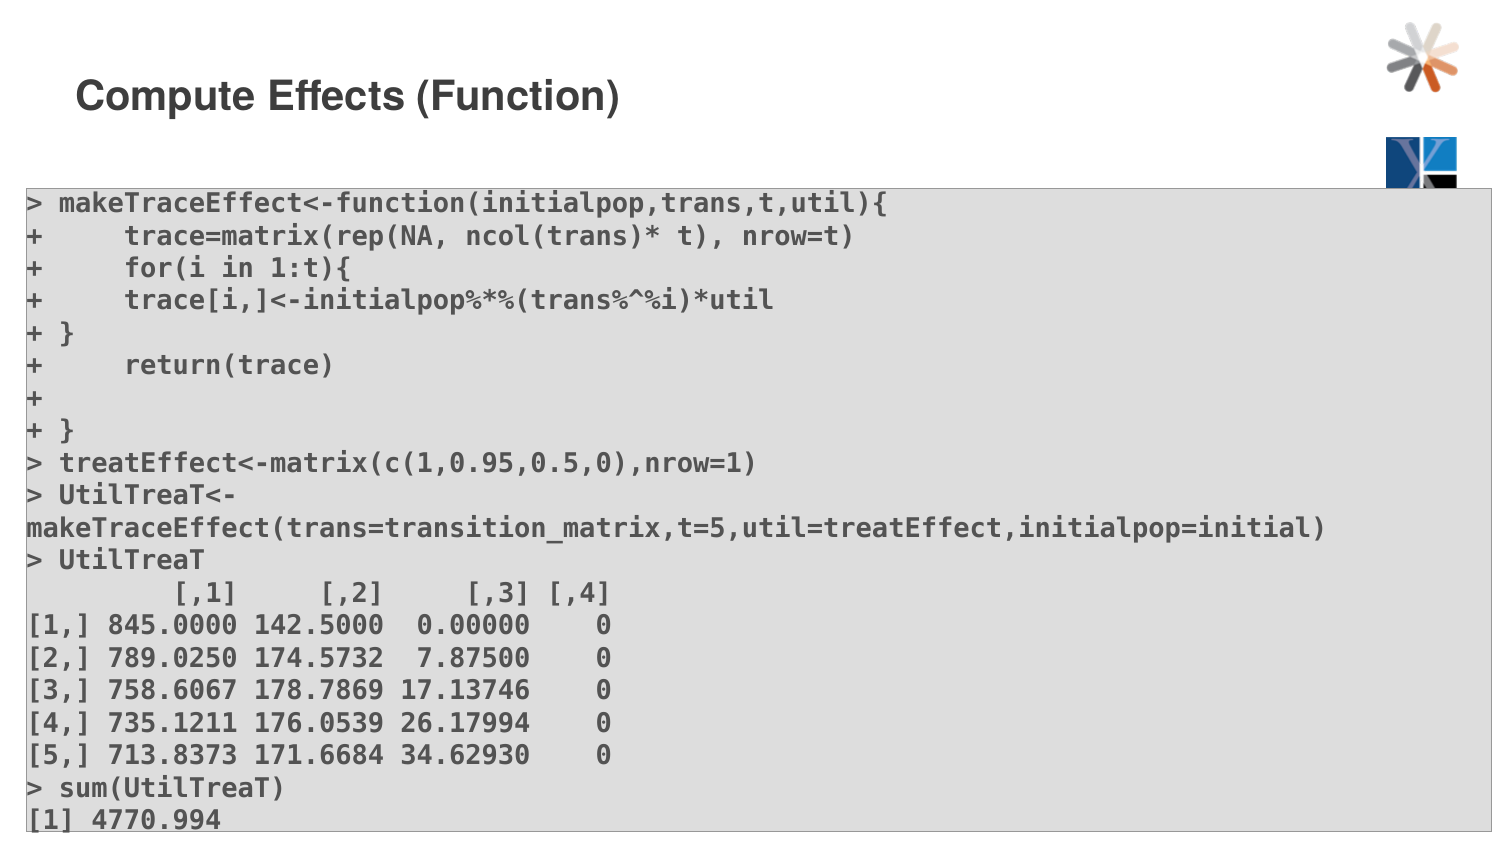

# Compute Effects (Function)
> makeTraceEffect<-function(initialpop,trans,t,util){
+     trace=matrix(rep(NA, ncol(trans)* t), nrow=t)
+     for(i in 1:t){
+     trace[i,]<-initialpop%*%(trans%^%i)*util
+ }
+     return(trace)
+
+ }
> treatEffect<-matrix(c(1,0.95,0.5,0),nrow=1)
> UtilTreaT<-makeTraceEffect(trans=transition_matrix,t=5,util=treatEffect,initialpop=initial)
> UtilTreaT
         [,1]     [,2]     [,3] [,4]
[1,] 845.0000 142.5000  0.00000    0
[2,] 789.0250 174.5732  7.87500    0
[3,] 758.6067 178.7869 17.13746    0
[4,] 735.1211 176.0539 26.17994    0
[5,] 713.8373 171.6684 34.62930    0
> sum(UtilTreaT)
[1] 4770.994

Multiply